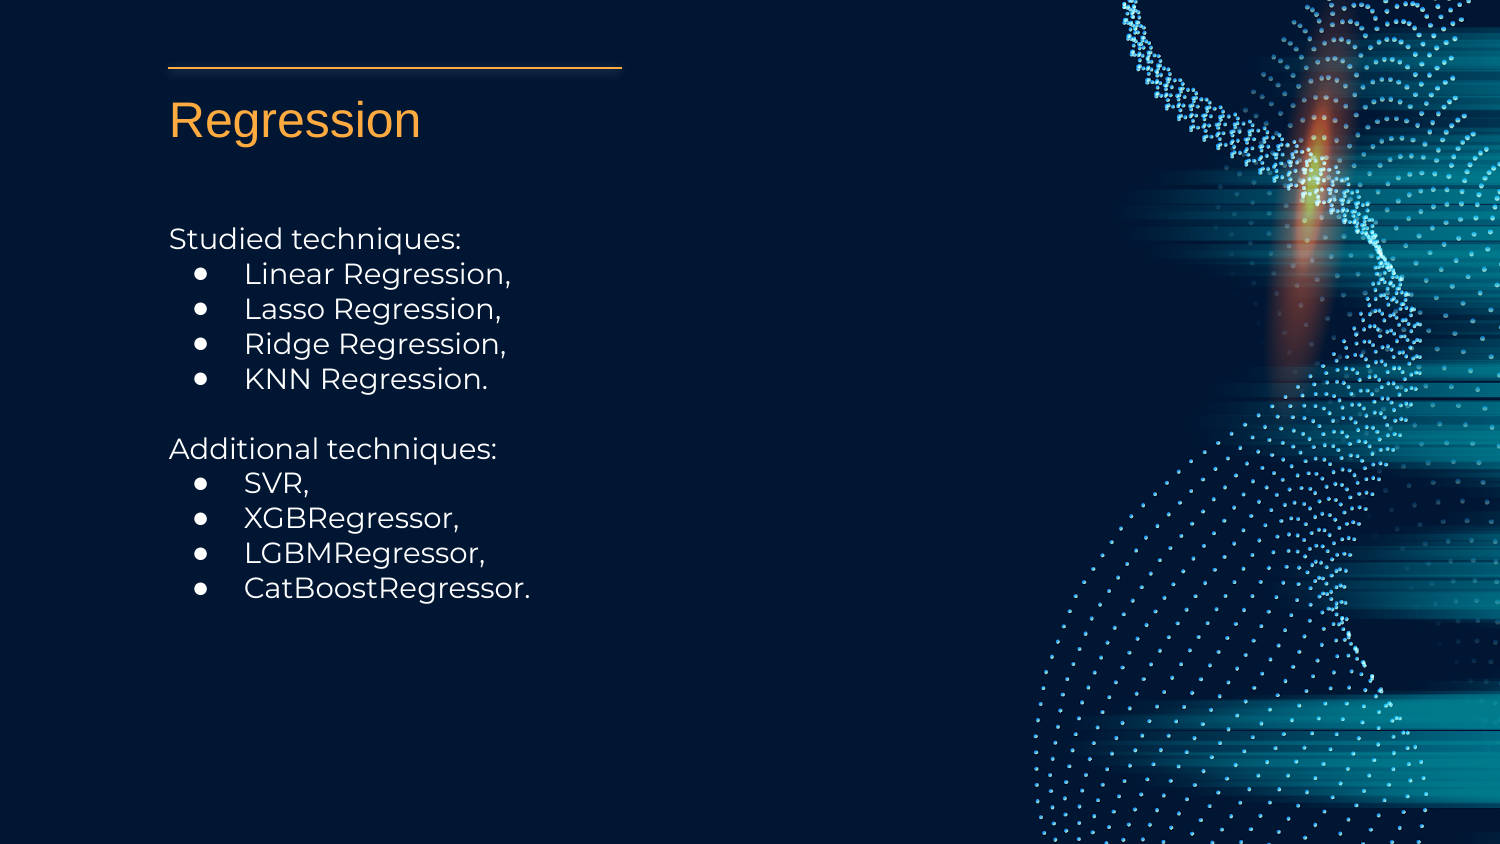

# Regression
Studied techniques:
Linear Regression,
Lasso Regression,
Ridge Regression,
KNN Regression.

Additional techniques:
SVR,
XGBRegressor,
LGBMRegressor,
CatBoostRegressor.